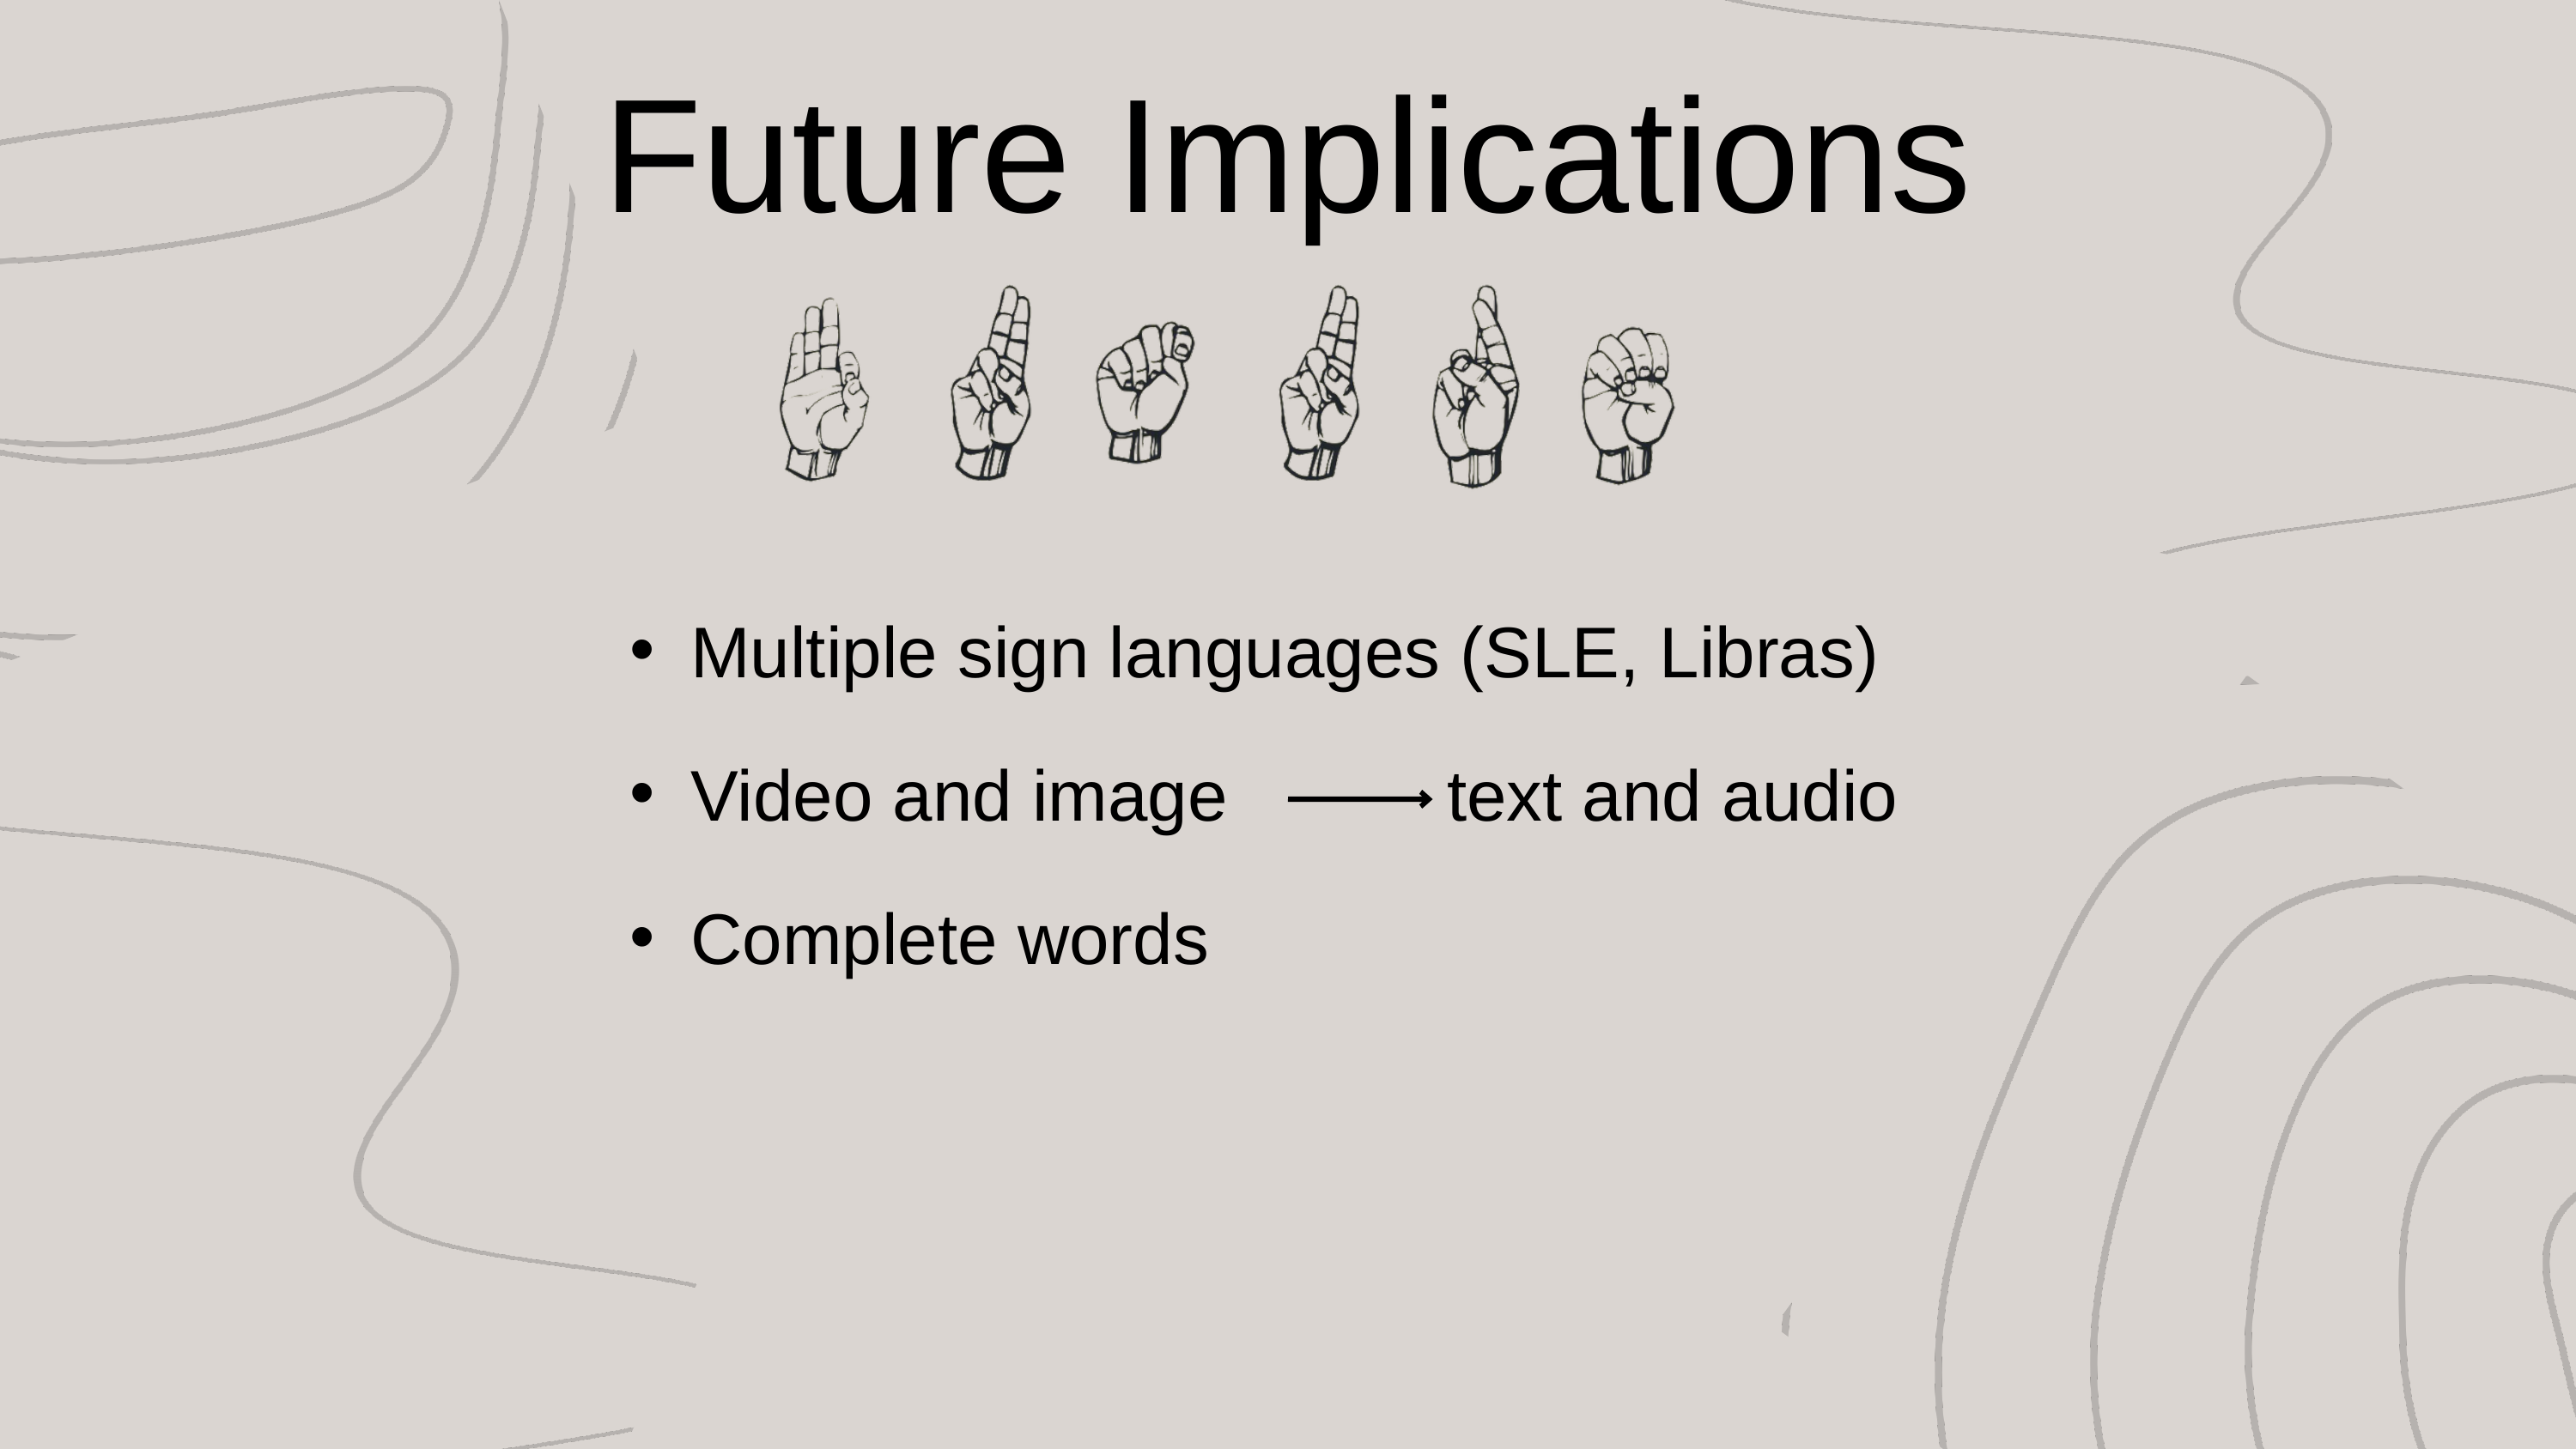

Future Implications

Multiple sign languages (SLE, Libras)

Video and image           text and audio

Complete words